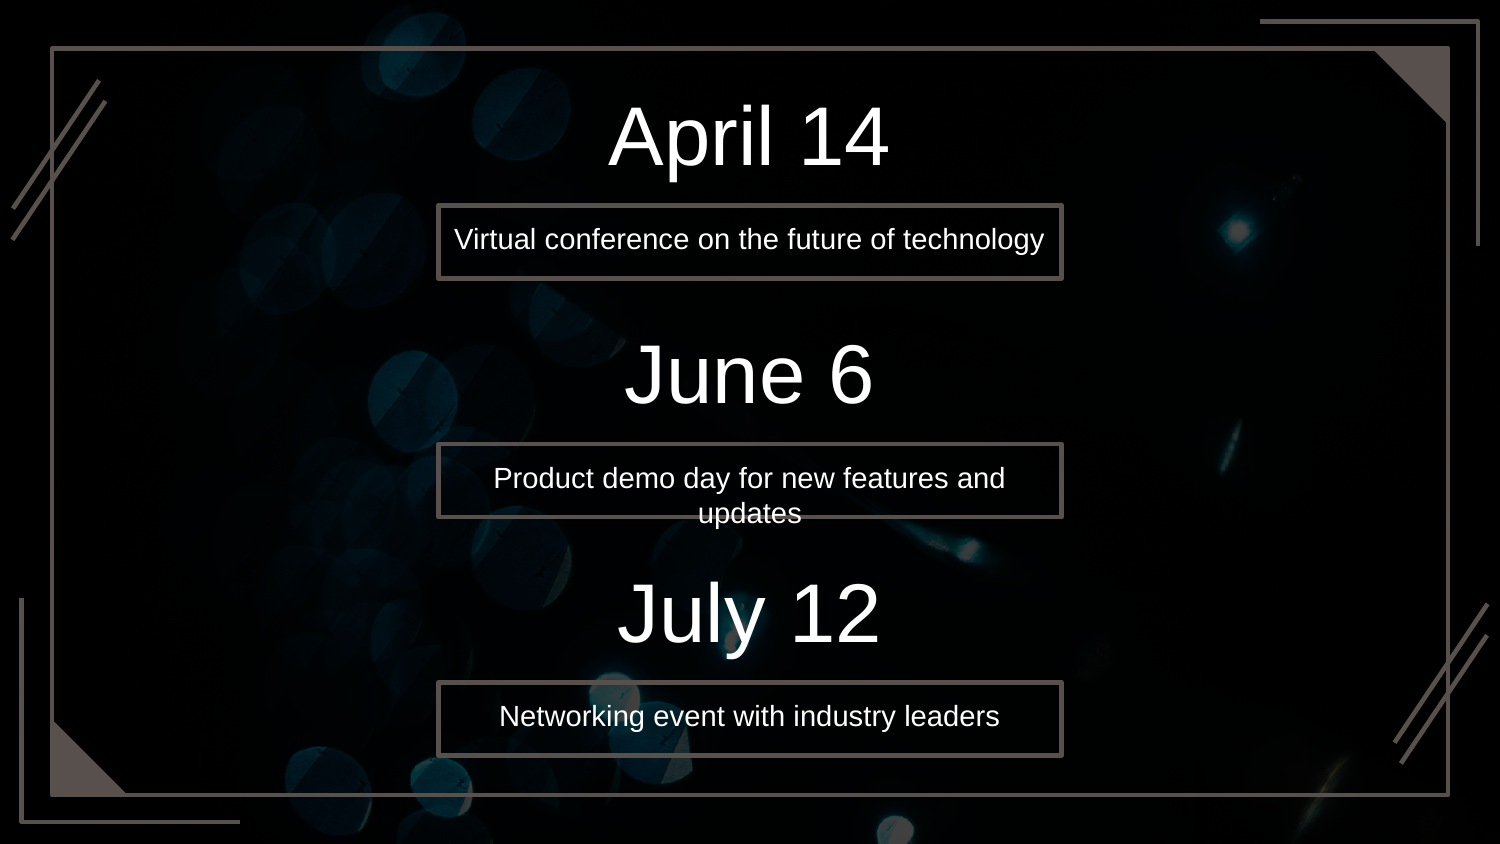

# April 14
Virtual conference on the future of technology
June 6
Product demo day for new features and updates
July 12
Networking event with industry leaders